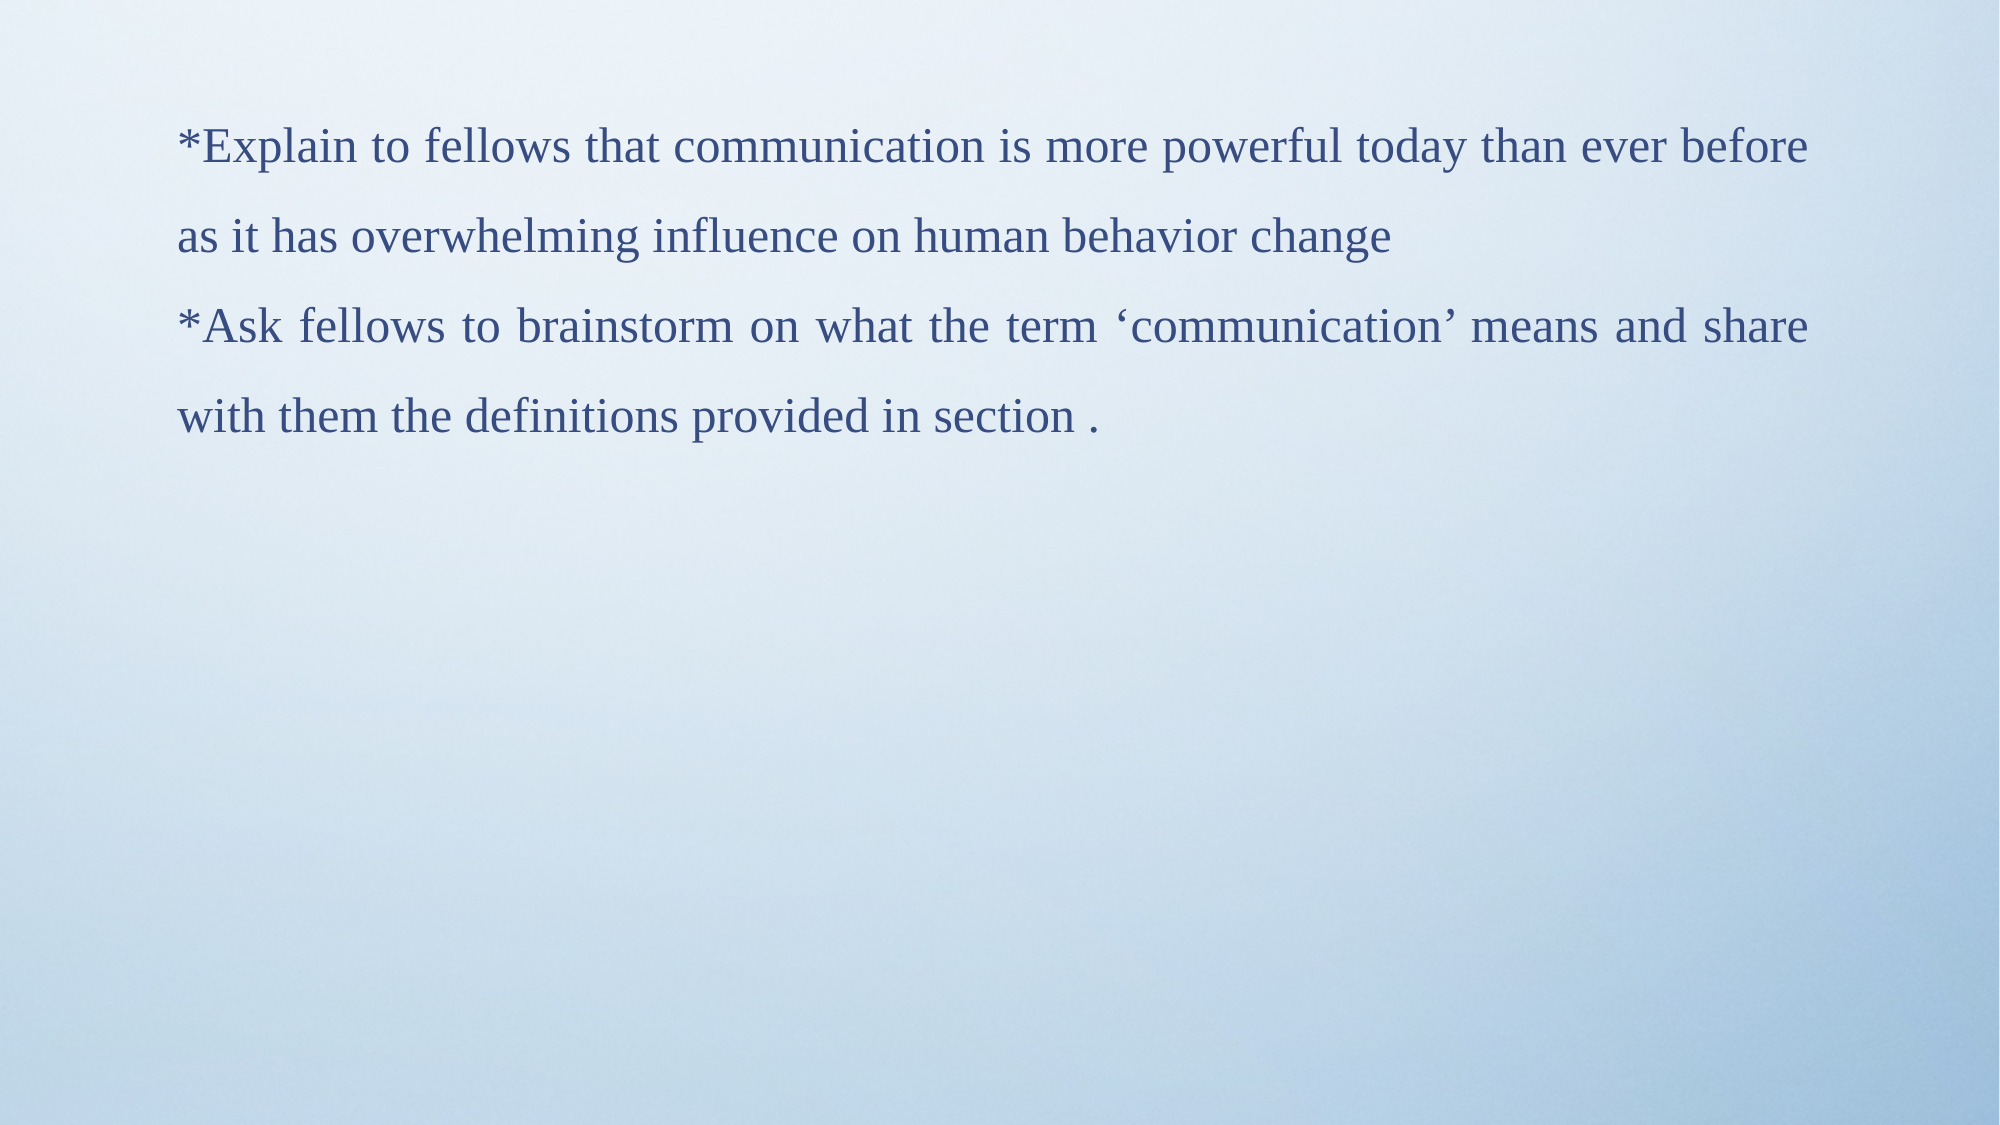

*Explain to fellows that communication is more powerful today than ever before as it has overwhelming influence on human behavior change
*Ask fellows to brainstorm on what the term ‘communication’ means and share with them the definitions provided in section .